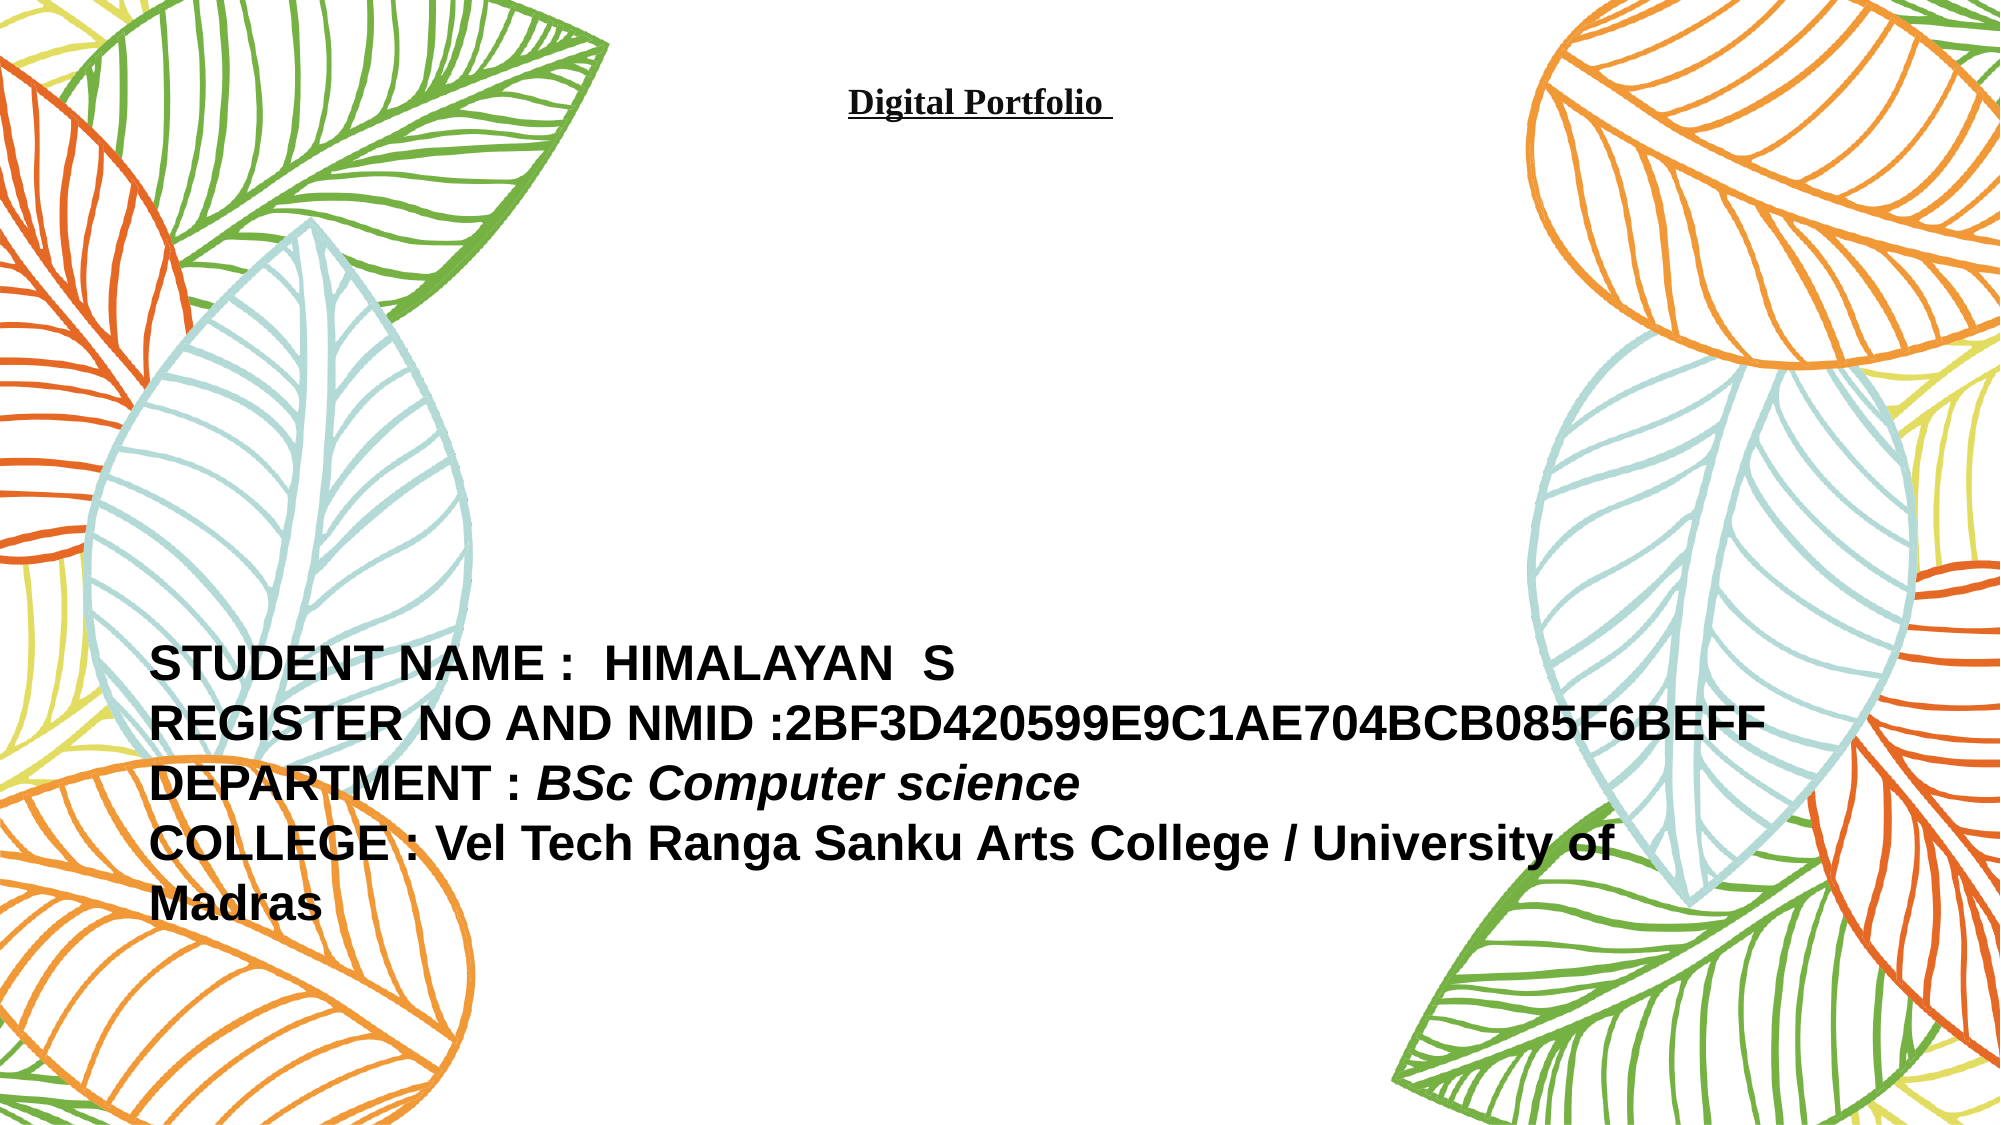

# Digital Portfolio
STUDENT NAME :  HIMALAYAN  S
REGISTER NO AND NMID :2BF3D420599E9C1AE704BCB085F6BEFF
DEPARTMENT : BSc Computer science
COLLEGE : Vel Tech Ranga Sanku Arts College / University of Madras